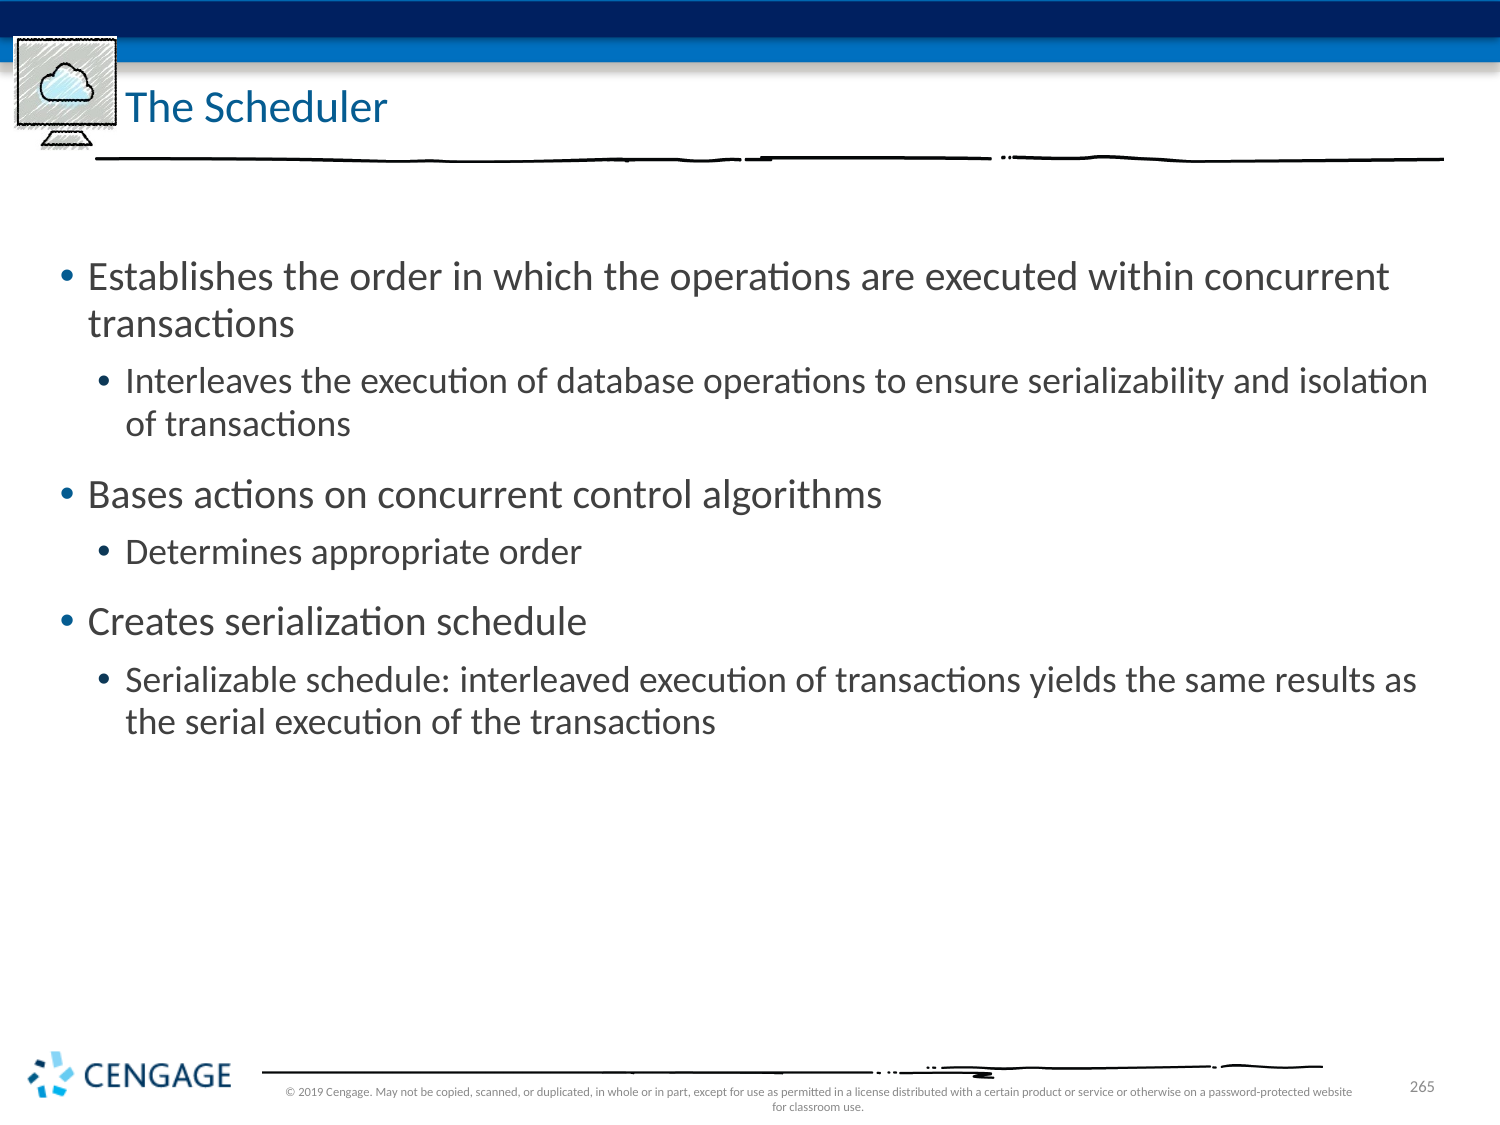

# The Scheduler
Establishes the order in which the operations are executed within concurrent transactions
Interleaves the execution of database operations to ensure serializability and isolation of transactions
Bases actions on concurrent control algorithms
Determines appropriate order
Creates serialization schedule
Serializable schedule: interleaved execution of transactions yields the same results as the serial execution of the transactions

© 2019 Cengage. May not be copied, scanned, or duplicated, in whole or in part, except for use as permitted in a license distributed with a certain product or service or otherwise on a password-protected website for classroom use.